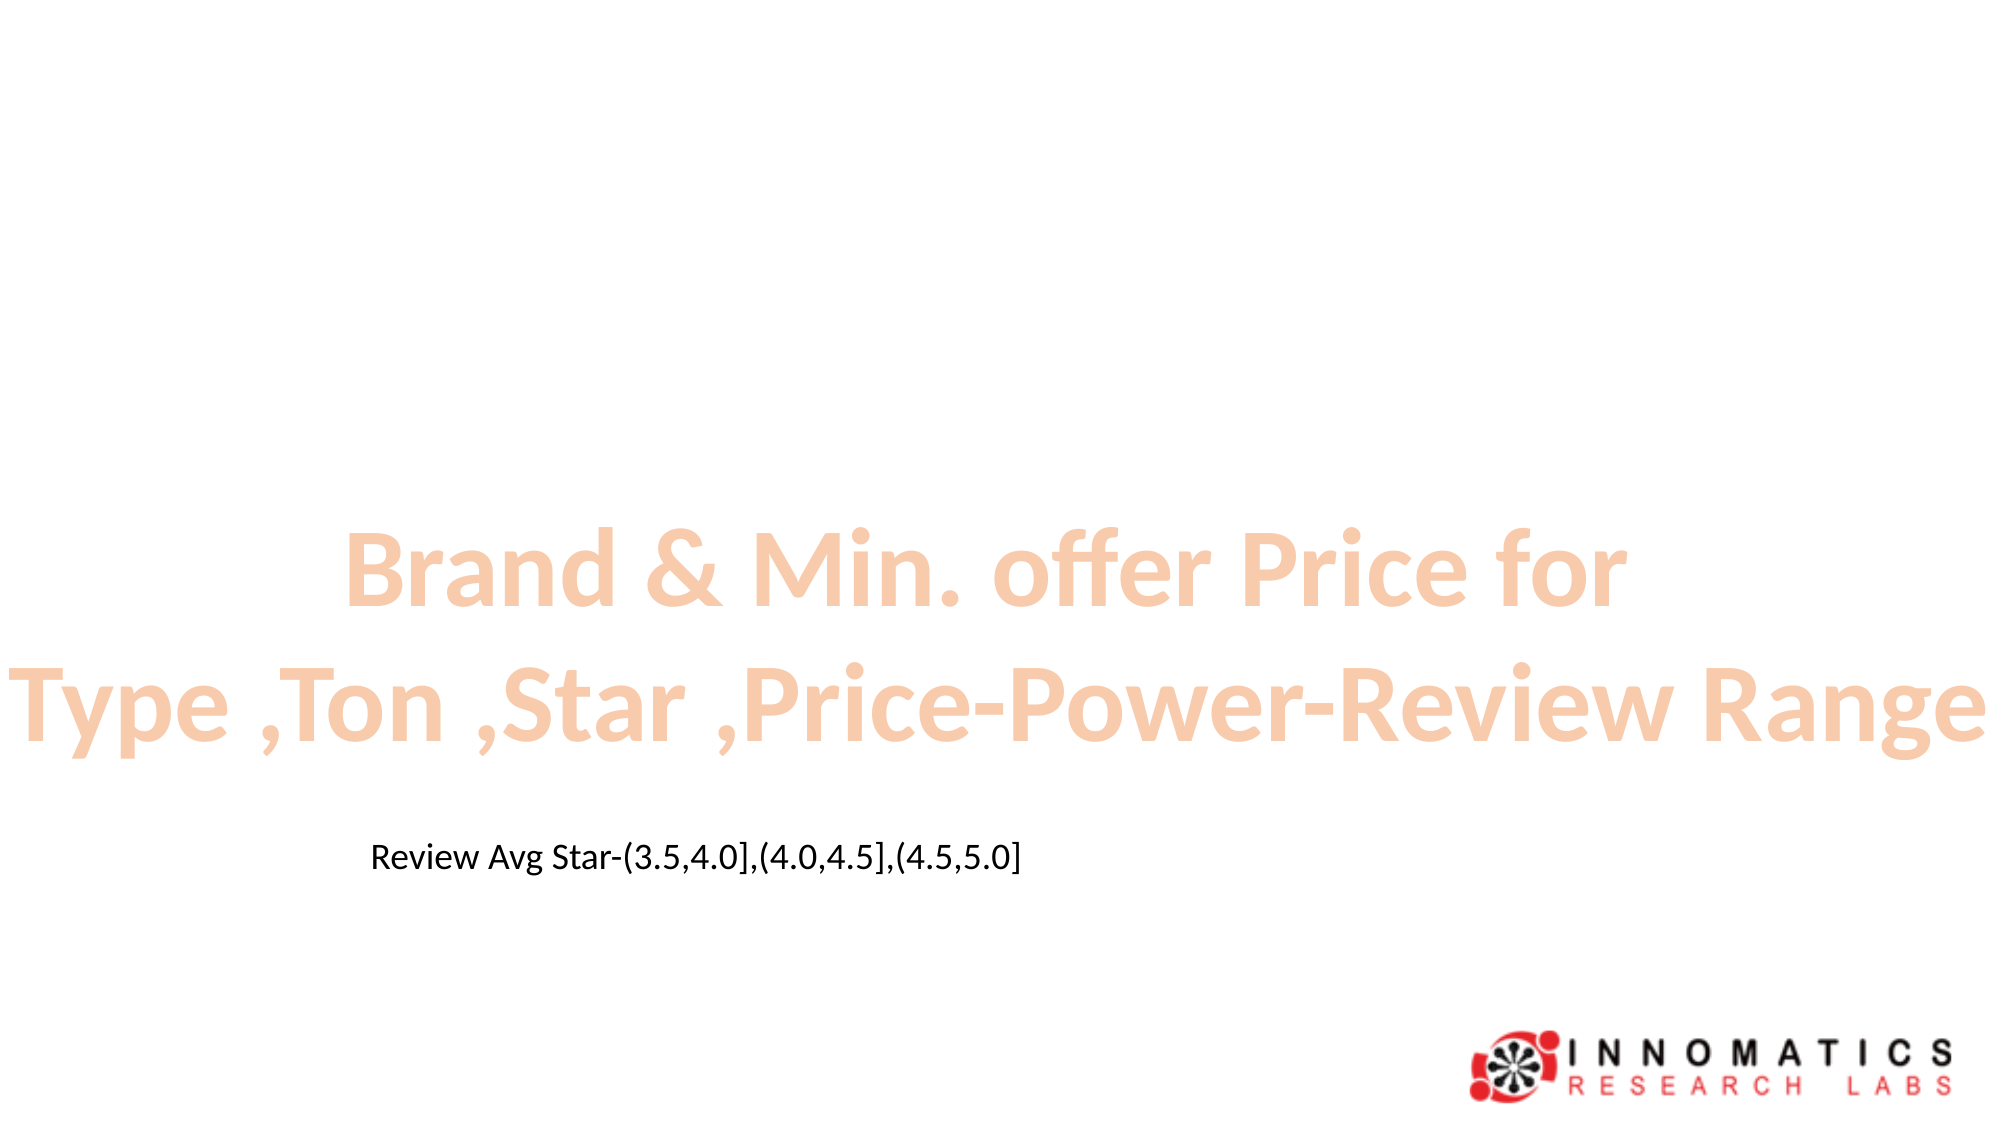

Brand & Min. offer Price for
Type ,Ton ,Star ,Price-Power-Review Range
Review Avg Star-(3.5,4.0],(4.0,4.5],(4.5,5.0]